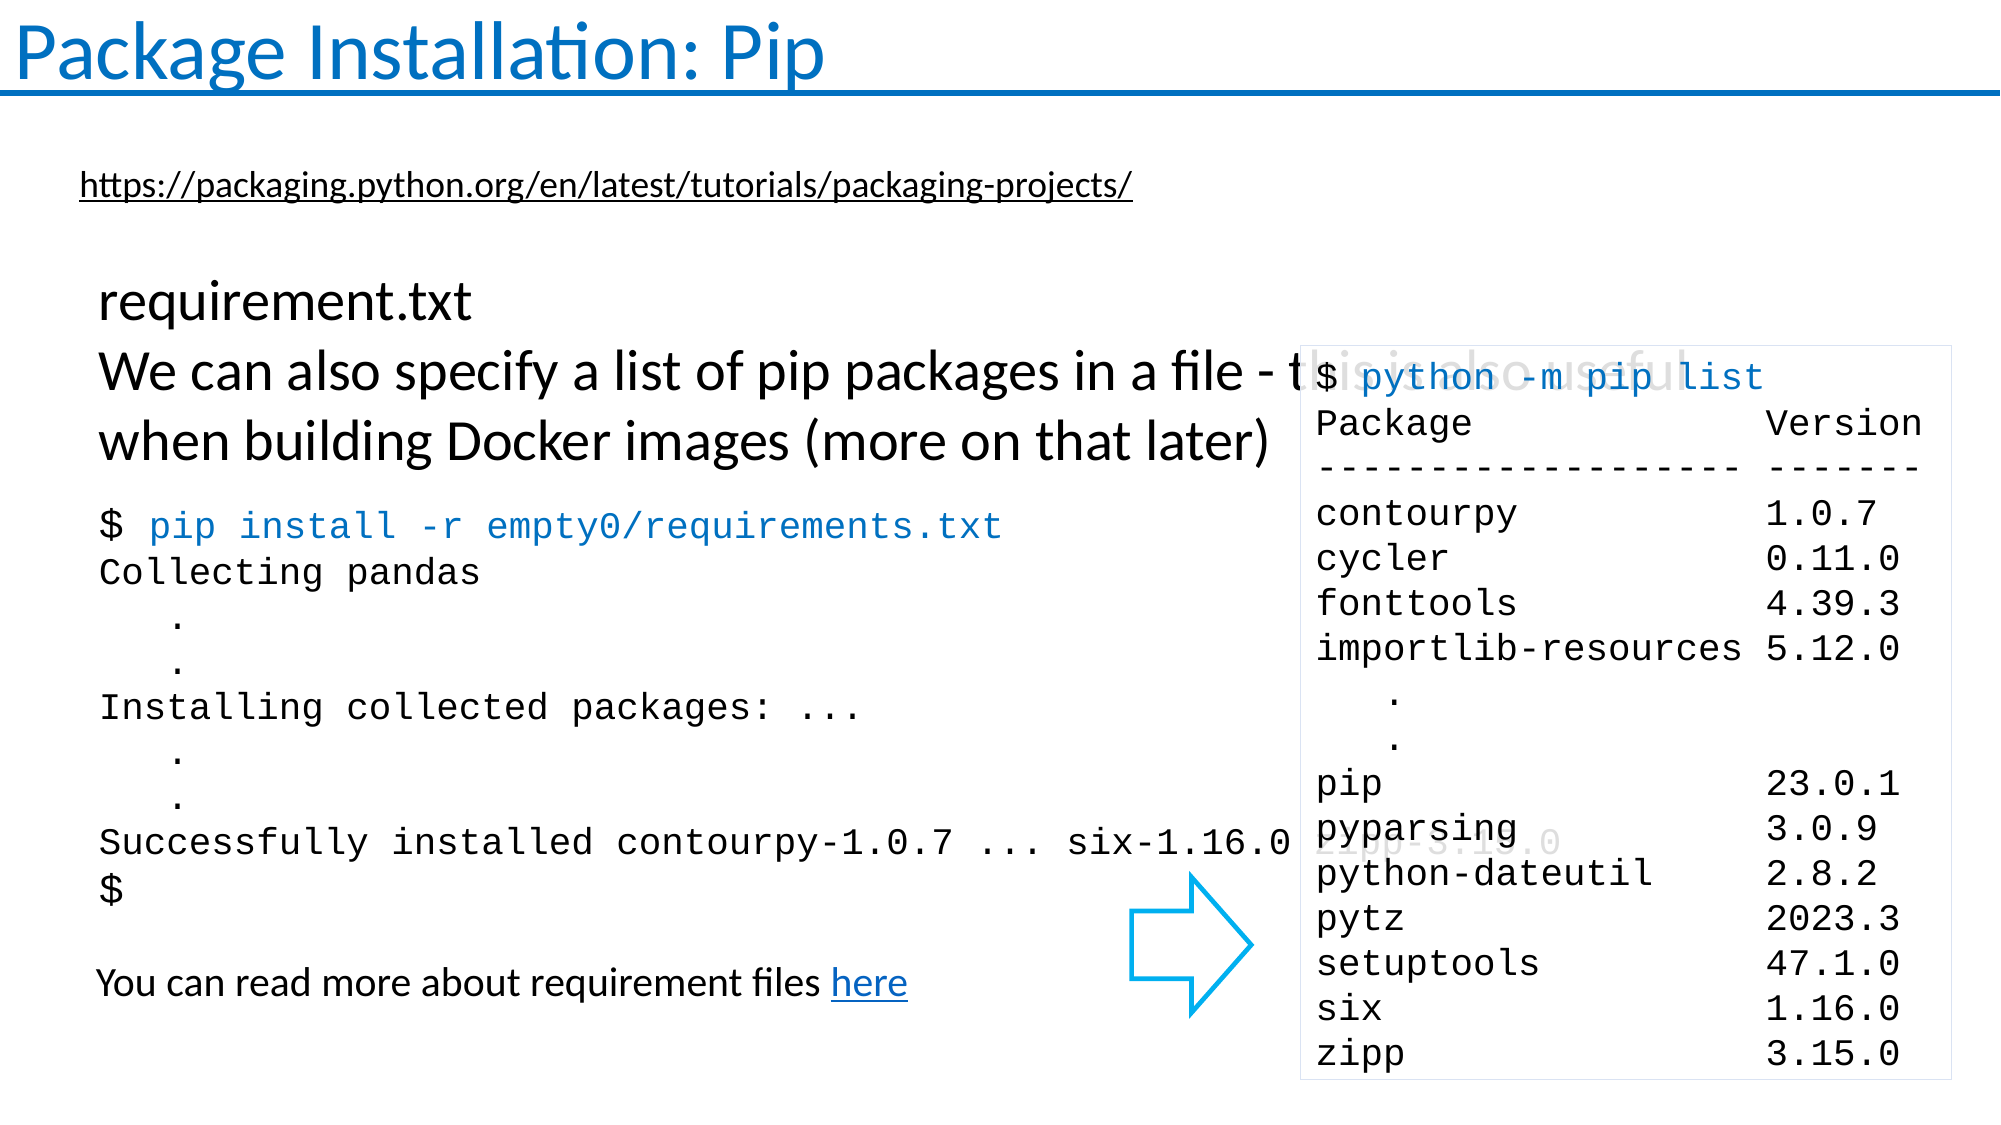

Package Installation: Pip
https://packaging.python.org/en/latest/tutorials/packaging-projects/

requirement.txt
We can also specify a list of pip packages in a file - this is also useful when building Docker images (more on that later)
$ pip install -r empty0/requirements.txt
Collecting pandas
   .
   .
Installing collected packages: ...
   .
   .
Successfully installed contourpy-1.0.7 ... six-1.16.0 zipp-3.15.0
$
$ python -m pip list
Package             Version
------------------- -------
contourpy           1.0.7
cycler              0.11.0
fonttools           4.39.3
importlib-resources 5.12.0
   .
   .
pip                 23.0.1
pyparsing           3.0.9
python-dateutil     2.8.2
pytz                2023.3
setuptools          47.1.0
six                 1.16.0
zipp                3.15.0

You can read more about requirement files here